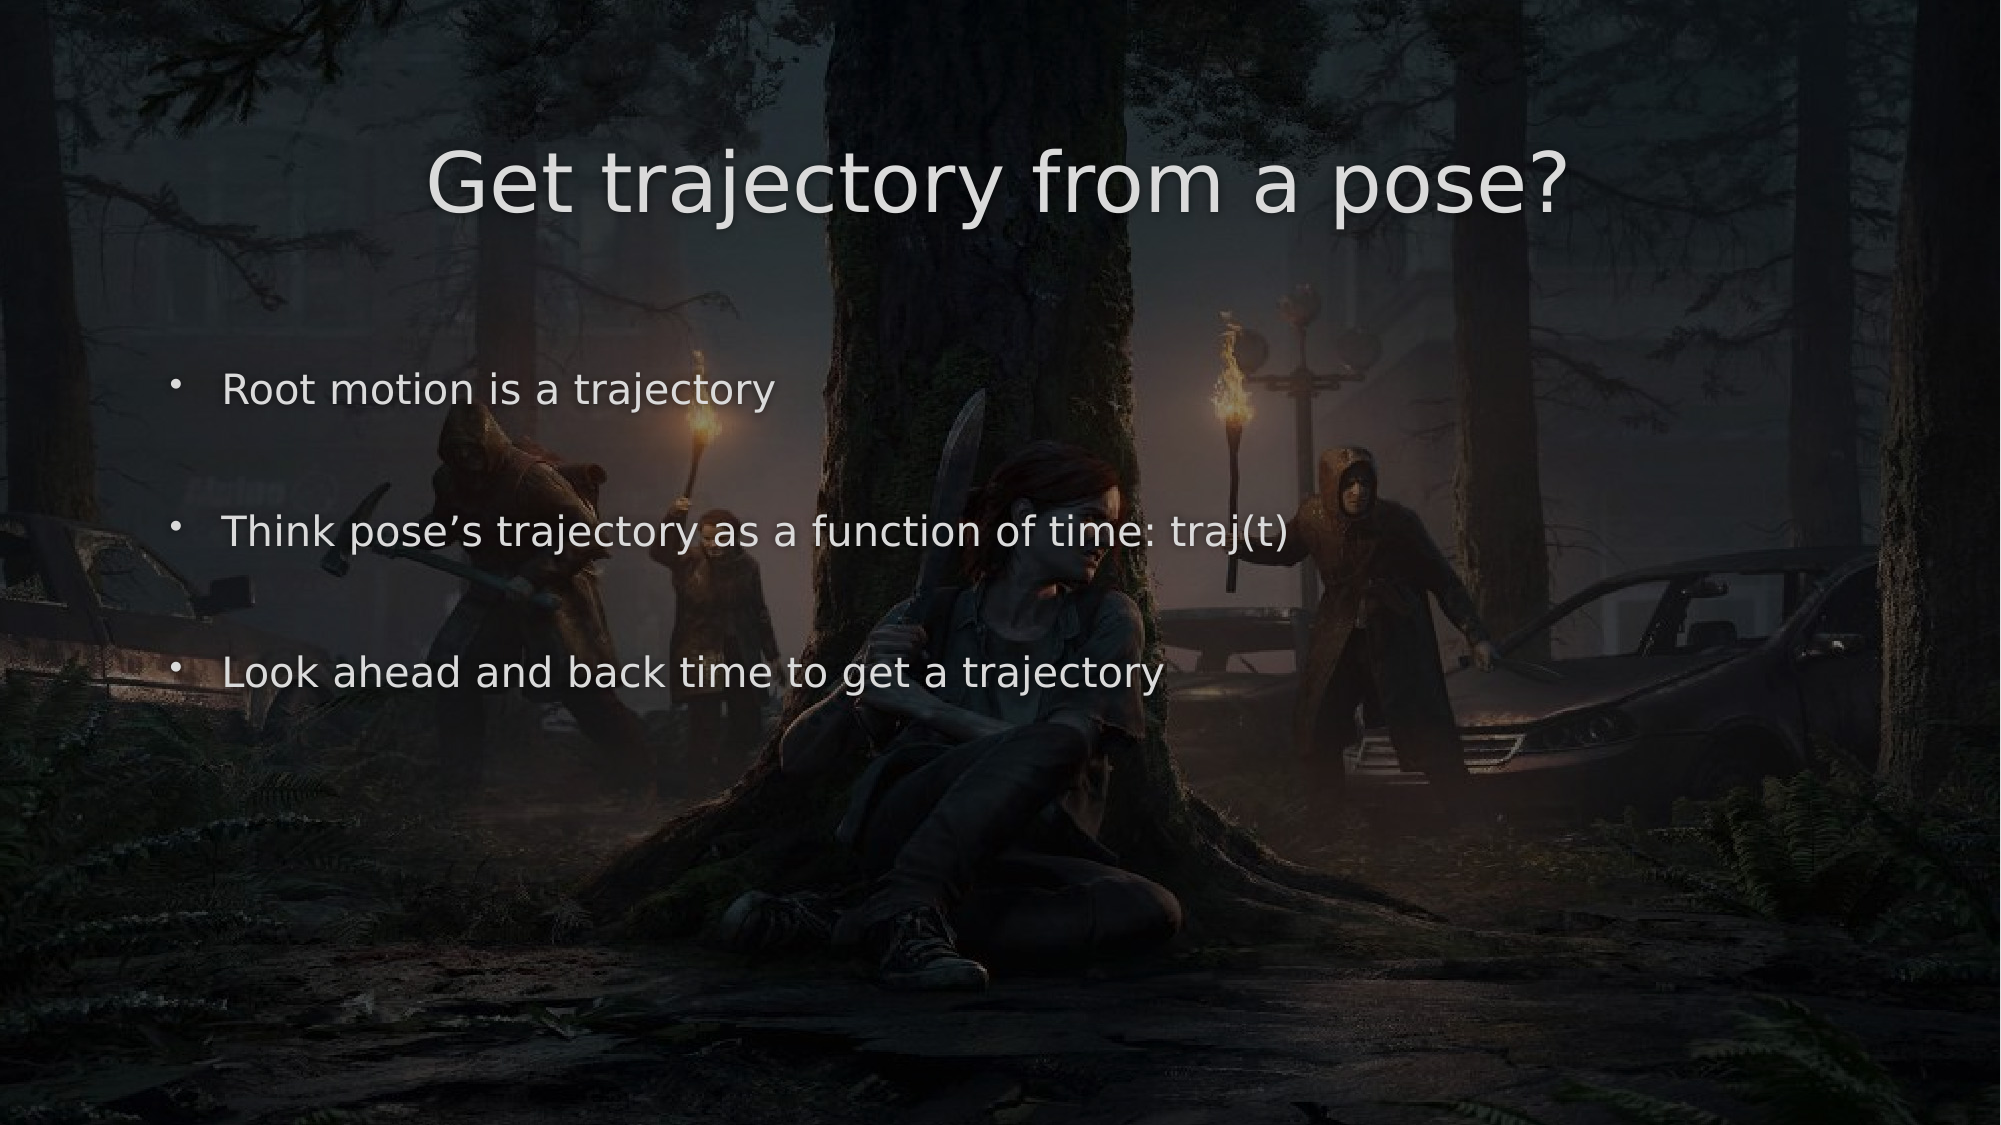

# Get trajectory from a pose?

Root motion is a trajectory

Think pose’s trajectory as a function of time: traj(t)

Look ahead and back time to get a trajectory